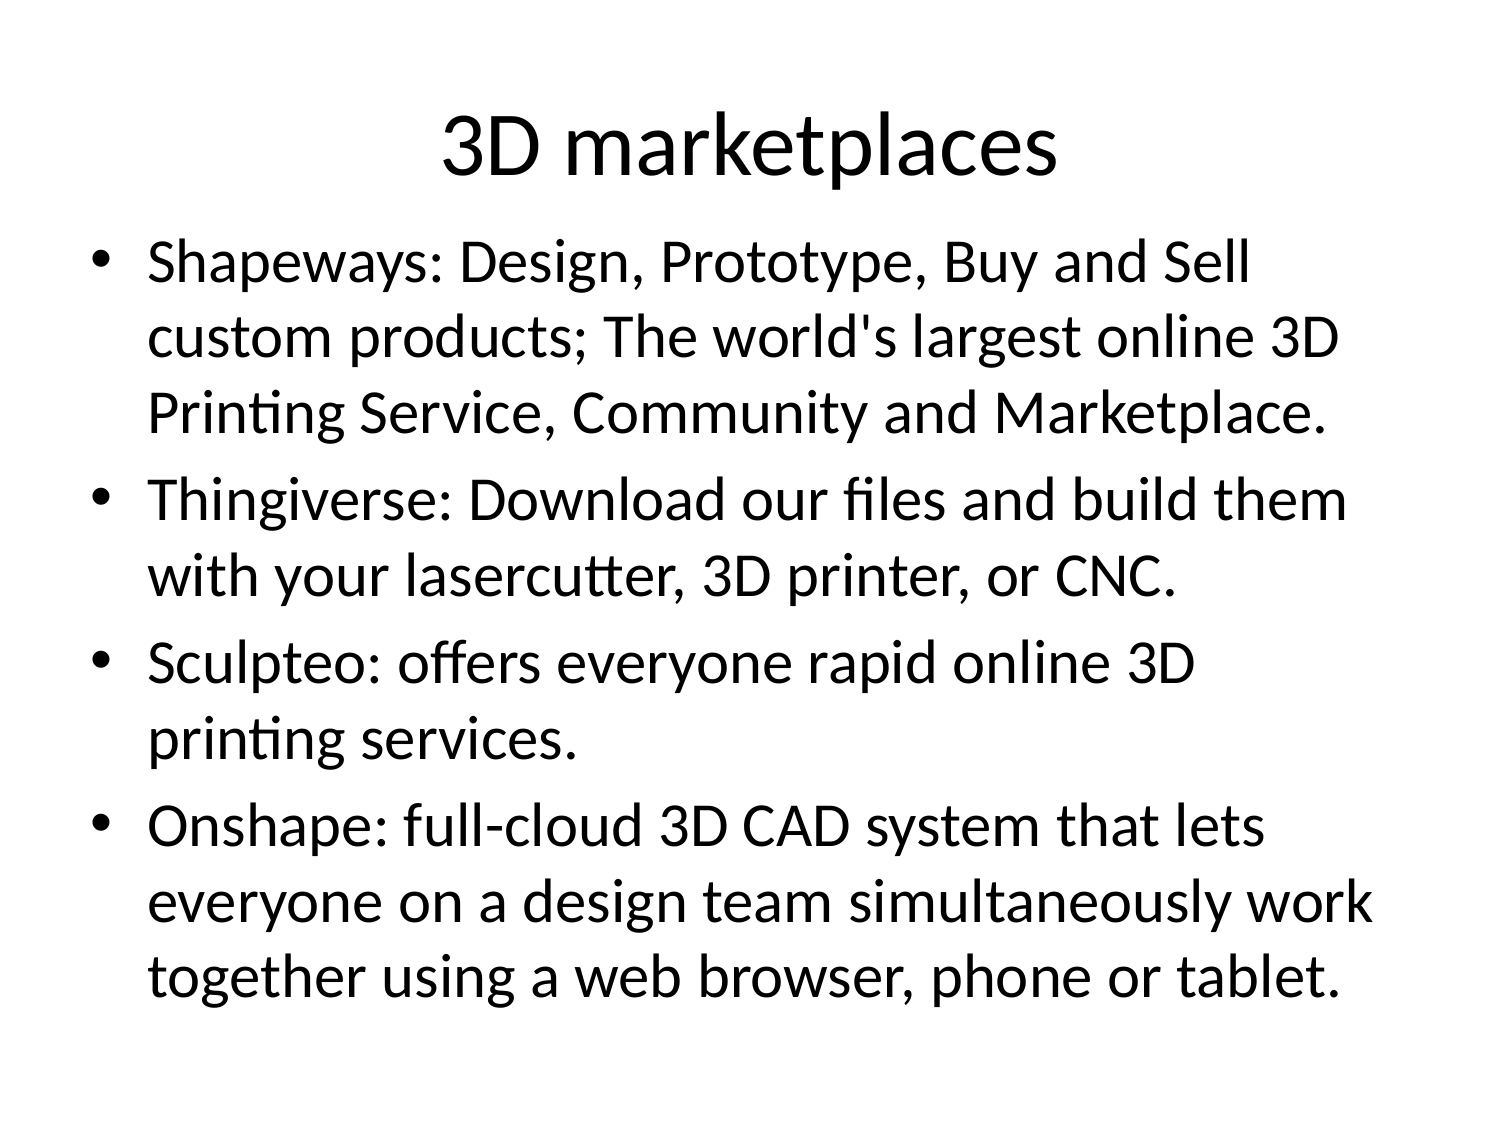

# 3D marketplaces
Shapeways: Design, Prototype, Buy and Sell custom products; The world's largest online 3D Printing Service, Community and Marketplace.
Thingiverse: Download our files and build them with your lasercutter, 3D printer, or CNC.
Sculpteo: offers everyone rapid online 3D printing services.
Onshape: full-cloud 3D CAD system that lets everyone on a design team simultaneously work together using a web browser, phone or tablet.